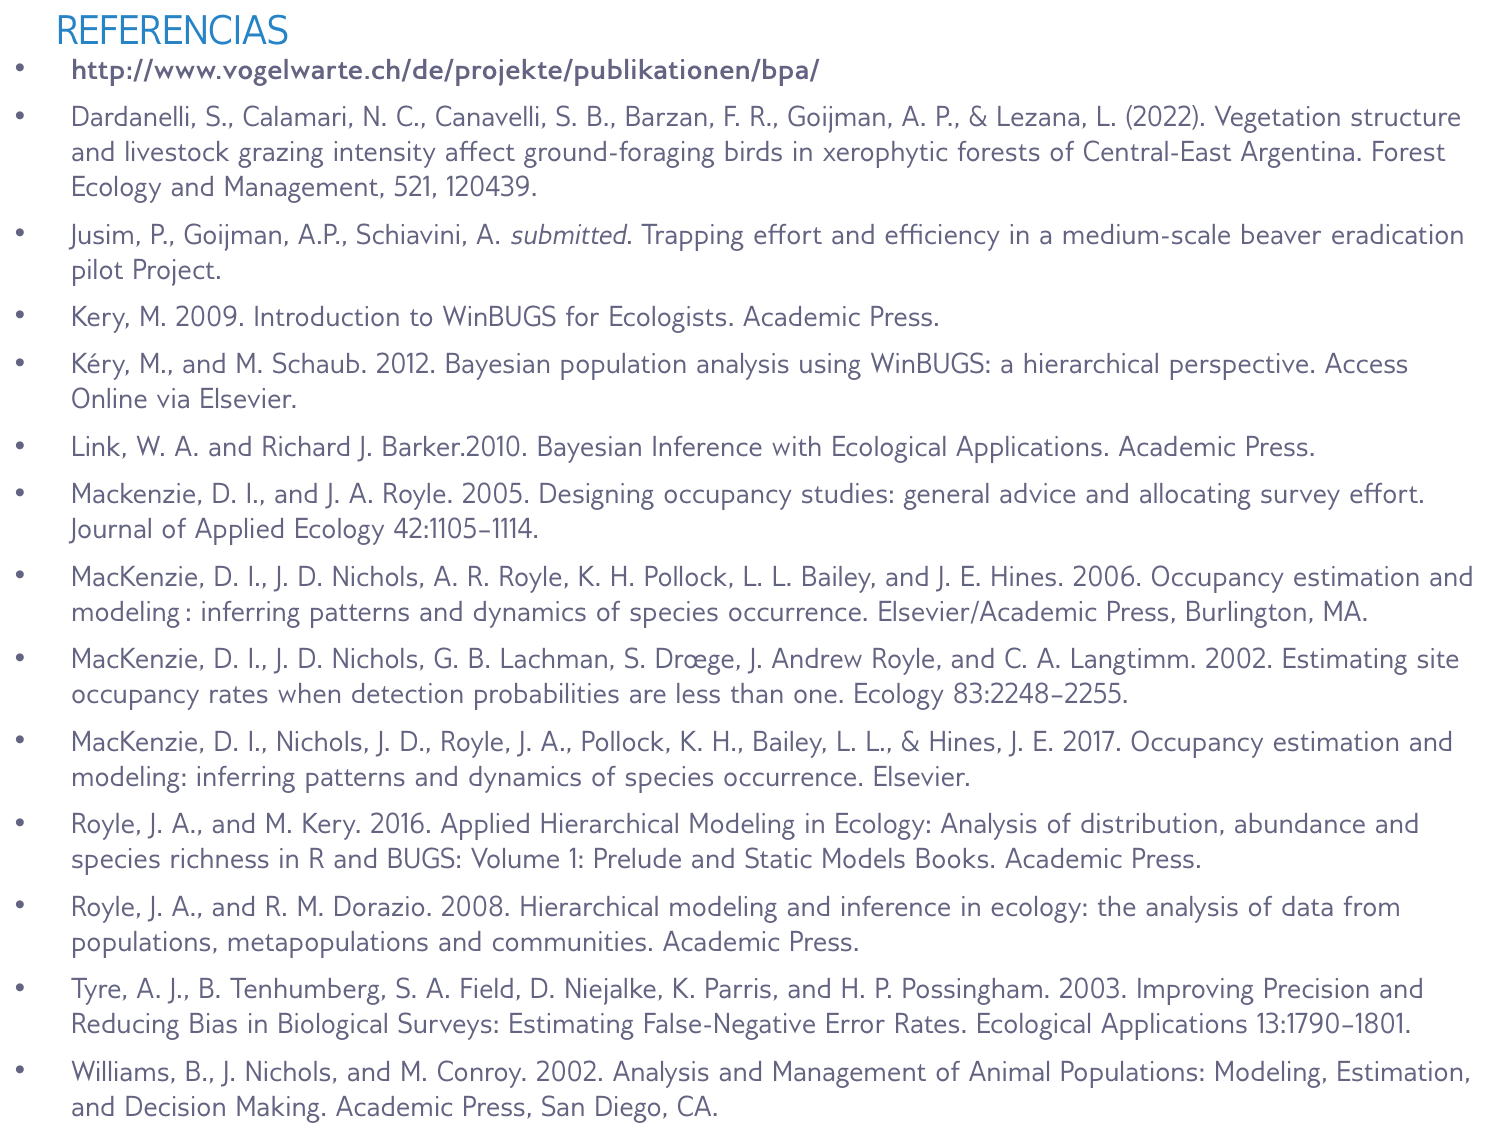

REFERENCIAS
http://www.vogelwarte.ch/de/projekte/publikationen/bpa/
Dardanelli, S., Calamari, N. C., Canavelli, S. B., Barzan, F. R., Goijman, A. P., & Lezana, L. (2022). Vegetation structure and livestock grazing intensity affect ground-foraging birds in xerophytic forests of Central-East Argentina. Forest Ecology and Management, 521, 120439.
Jusim, P., Goijman, A.P., Schiavini, A. submitted. Trapping effort and efficiency in a medium-scale beaver eradication pilot Project.
Kery, M. 2009. Introduction to WinBUGS for Ecologists. Academic Press.
Kéry, M., and M. Schaub. 2012. Bayesian population analysis using WinBUGS: a hierarchical perspective. Access Online via Elsevier.
Link, W. A. and Richard J. Barker.2010. Bayesian Inference with Ecological Applications. Academic Press.
Mackenzie, D. I., and J. A. Royle. 2005. Designing occupancy studies: general advice and allocating survey effort. Journal of Applied Ecology 42:1105–1114.
MacKenzie, D. I., J. D. Nichols, A. R. Royle, K. H. Pollock, L. L. Bailey, and J. E. Hines. 2006. Occupancy estimation and modeling : inferring patterns and dynamics of species occurrence. Elsevier/Academic Press, Burlington, MA.
MacKenzie, D. I., J. D. Nichols, G. B. Lachman, S. Droege, J. Andrew Royle, and C. A. Langtimm. 2002. Estimating site occupancy rates when detection probabilities are less than one. Ecology 83:2248–2255.
MacKenzie, D. I., Nichols, J. D., Royle, J. A., Pollock, K. H., Bailey, L. L., & Hines, J. E. 2017. Occupancy estimation and modeling: inferring patterns and dynamics of species occurrence. Elsevier.
Royle, J. A., and M. Kery. 2016. Applied Hierarchical Modeling in Ecology: Analysis of distribution, abundance and species richness in R and BUGS: Volume 1: Prelude and Static Models Books. Academic Press.
Royle, J. A., and R. M. Dorazio. 2008. Hierarchical modeling and inference in ecology: the analysis of data from populations, metapopulations and communities. Academic Press.
Tyre, A. J., B. Tenhumberg, S. A. Field, D. Niejalke, K. Parris, and H. P. Possingham. 2003. Improving Precision and Reducing Bias in Biological Surveys: Estimating False-Negative Error Rates. Ecological Applications 13:1790–1801.
Williams, B., J. Nichols, and M. Conroy. 2002. Analysis and Management of Animal Populations: Modeling, Estimation, and Decision Making. Academic Press, San Diego, CA.